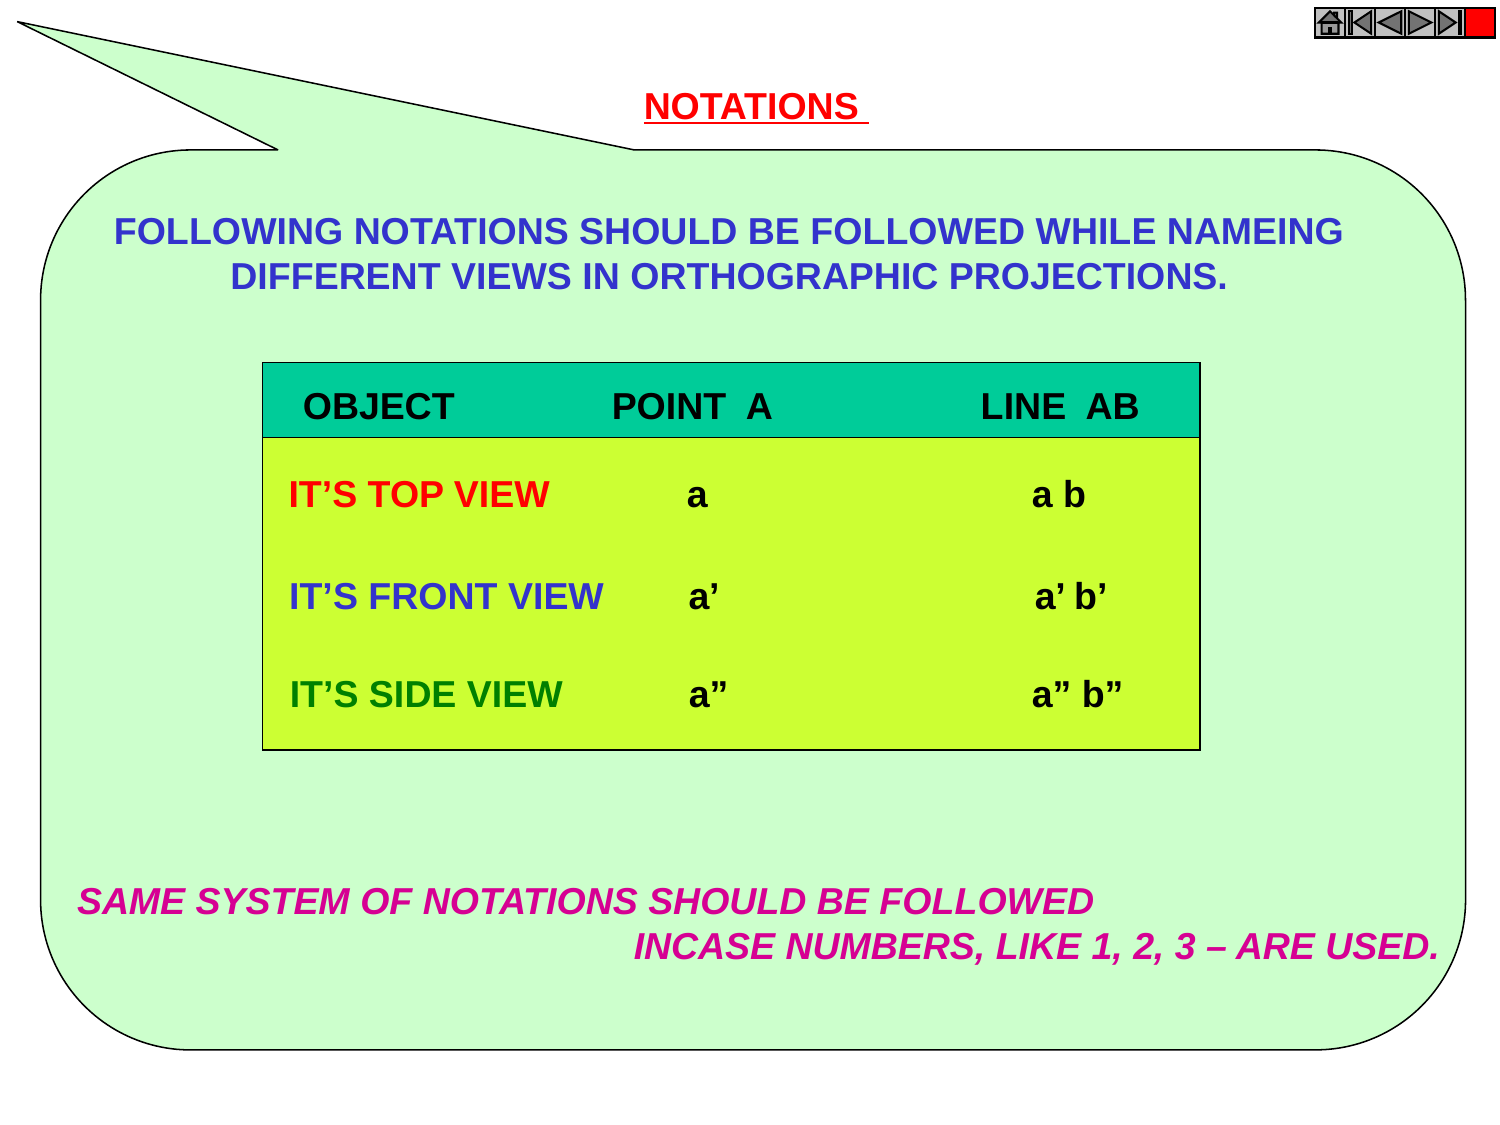

NOTATIONS

FOLLOWING NOTATIONS SHOULD BE FOLLOWED WHILE NAMEING
DIFFERENT VIEWS IN ORTHOGRAPHIC PROJECTIONS.

OBJECT               POINT  A                    LINE  AB

IT’S TOP VIEW             a                               a b
IT’S FRONT VIEW        a’                              a’ b’
IT’S SIDE VIEW            a”                             a” b”
SAME SYSTEM OF NOTATIONS SHOULD BE FOLLOWED
                                                     INCASE NUMBERS, LIKE 1, 2, 3 – ARE USED.